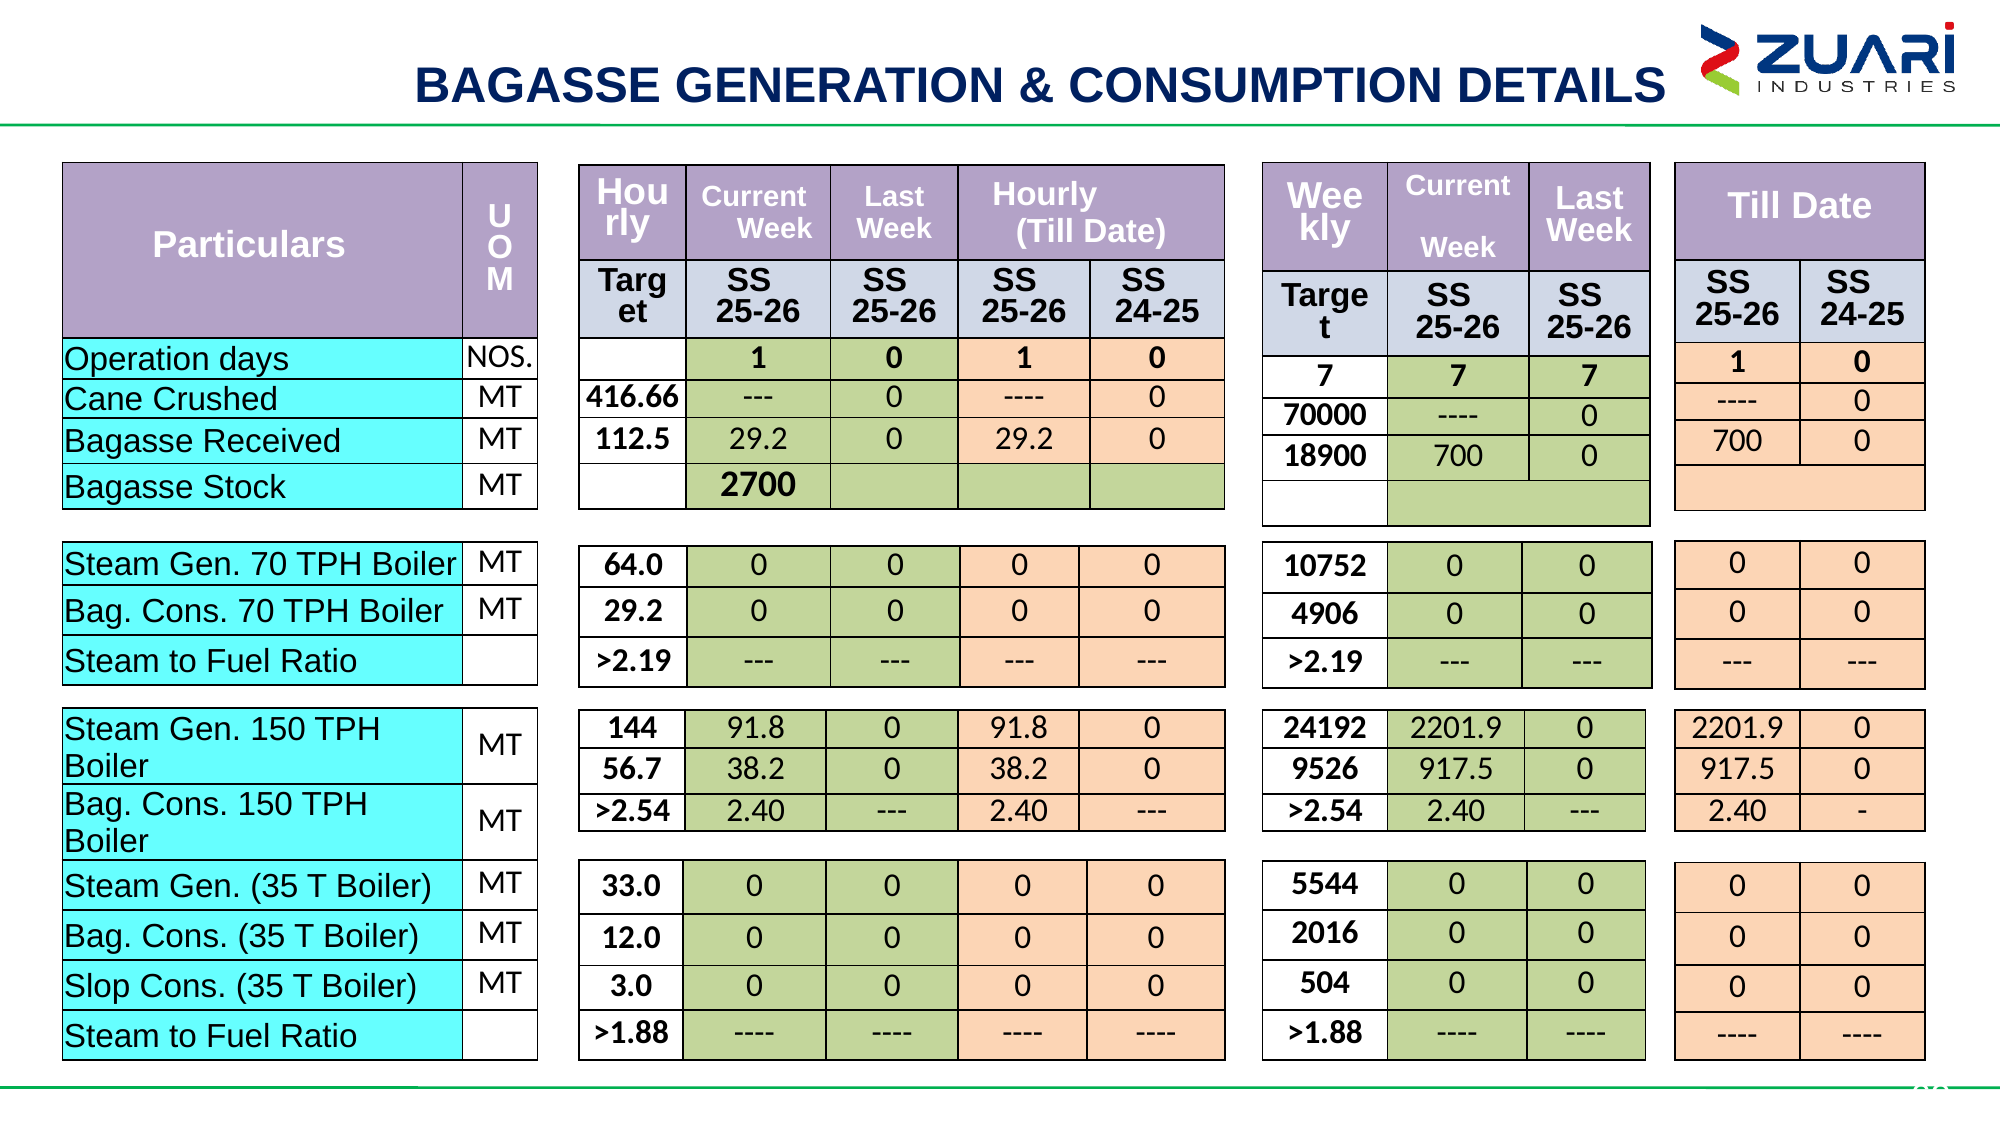

BAGASSE GENERATION & CONSUMPTION DETAILS
| Particulars | UOM |
| --- | --- |
| Operation days | NOS. |
| Cane Crushed | MT |
| Bagasse Received | MT |
| Bagasse Stock | MT |
| Weekly | Current Week | Last Week |
| --- | --- | --- |
| Target | SS 25-26 | SS 25-26 |
| 7 | 7 | 7 |
| 70000 | ---- | 0 |
| 18900 | 700 | 0 |
|  |  |  |
| Till Date |  |
| --- | --- |
| SS 25-26 | SS 24-25 |
| 1 | 0 |
| ---- | 0 |
| 700 | 0 |
|  |  |
| Hourly | Current Week | Last Week | Hourly (Till Date) |  |
| --- | --- | --- | --- | --- |
| Target | SS 25-26 | SS 25-26 | SS 25-26 | SS 24-25 |
|  | 1 | 0 | 1 | 0 |
| 416.66 | --- | 0 | ---- | 0 |
| 112.5 | 29.2 | 0 | 29.2 | 0 |
|  | 2700 |  |  |  |
| 0 | 0 |
| --- | --- |
| 0 | 0 |
| --- | --- |
| Steam Gen. 70 TPH Boiler | MT |
| --- | --- |
| Bag. Cons. 70 TPH Boiler | MT |
| Steam to Fuel Ratio |  |
| 10752 | 0 | 0 |
| --- | --- | --- |
| 4906 | 0 | 0 |
| >2.19 | --- | --- |
| 64.0 | 0 | 0 | 0 | 0 |
| --- | --- | --- | --- | --- |
| 29.2 | 0 | 0 | 0 | 0 |
| >2.19 | --- | --- | --- | --- |
| Steam Gen. 150 TPH Boiler | MT |
| --- | --- |
| Bag. Cons. 150 TPH Boiler | MT |
| Steam to Fuel Ratio |  |
| 144 | 91.8 | 0 | 91.8 | 0 |
| --- | --- | --- | --- | --- |
| 56.7 | 38.2 | 0 | 38.2 | 0 |
| >2.54 | 2.40 | --- | 2.40 | --- |
| 24192 | 2201.9 | 0 |
| --- | --- | --- |
| 9526 | 917.5 | 0 |
| >2.54 | 2.40 | --- |
| 2201.9 | 0 |
| --- | --- |
| 917.5 | 0 |
| 2.40 | - |
| Steam Gen. (35 T Boiler) | MT |
| --- | --- |
| Bag. Cons. (35 T Boiler) | MT |
| Slop Cons. (35 T Boiler) | MT |
| Steam to Fuel Ratio |  |
| 33.0 | 0 | 0 | 0 | 0 |
| --- | --- | --- | --- | --- |
| 12.0 | 0 | 0 | 0 | 0 |
| 3.0 | 0 | 0 | 0 | 0 |
| >1.88 | ---- | ---- | ---- | ---- |
| 5544 | 0 | 0 |
| --- | --- | --- |
| 2016 | 0 | 0 |
| 504 | 0 | 0 |
| >1.88 | ---- | ---- |
| 0 | 0 |
| --- | --- |
| 0 | 0 |
| 0 | 0 |
| ---- | ---- |
69